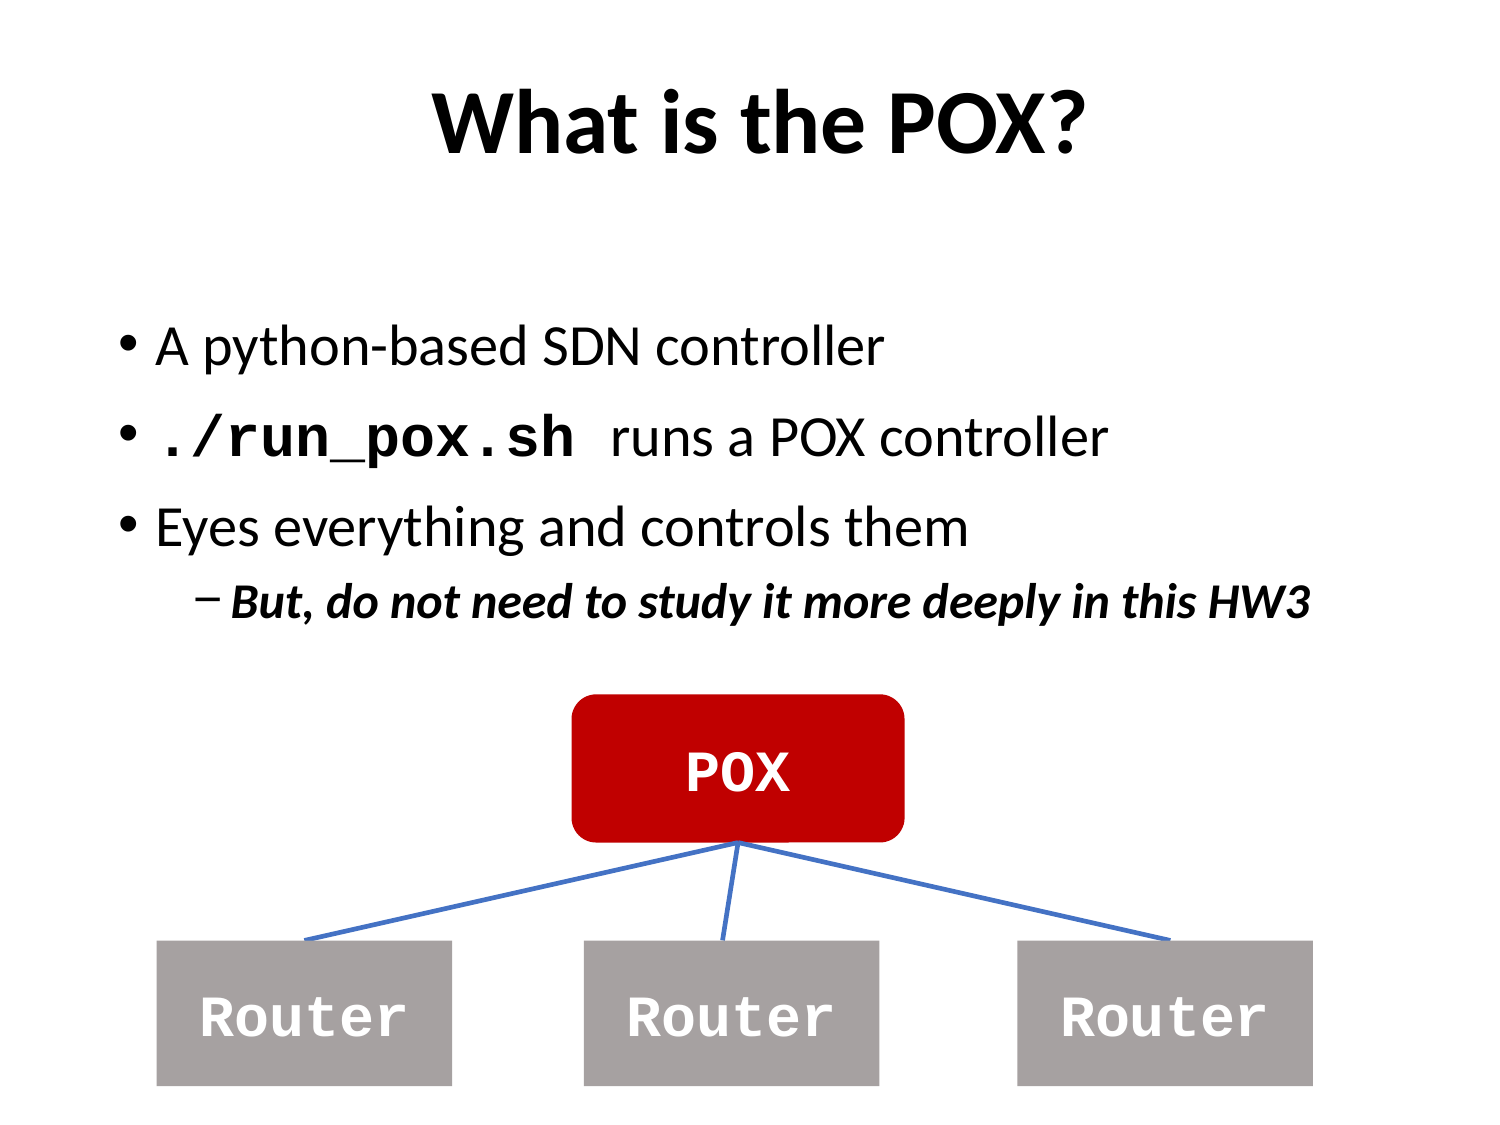

# What is the POX?
A python-based SDN controller
./run_pox.sh runs a POX controller
Eyes everything and controls them
But, do not need to study it more deeply in this HW3
POX
Router
Router
Router